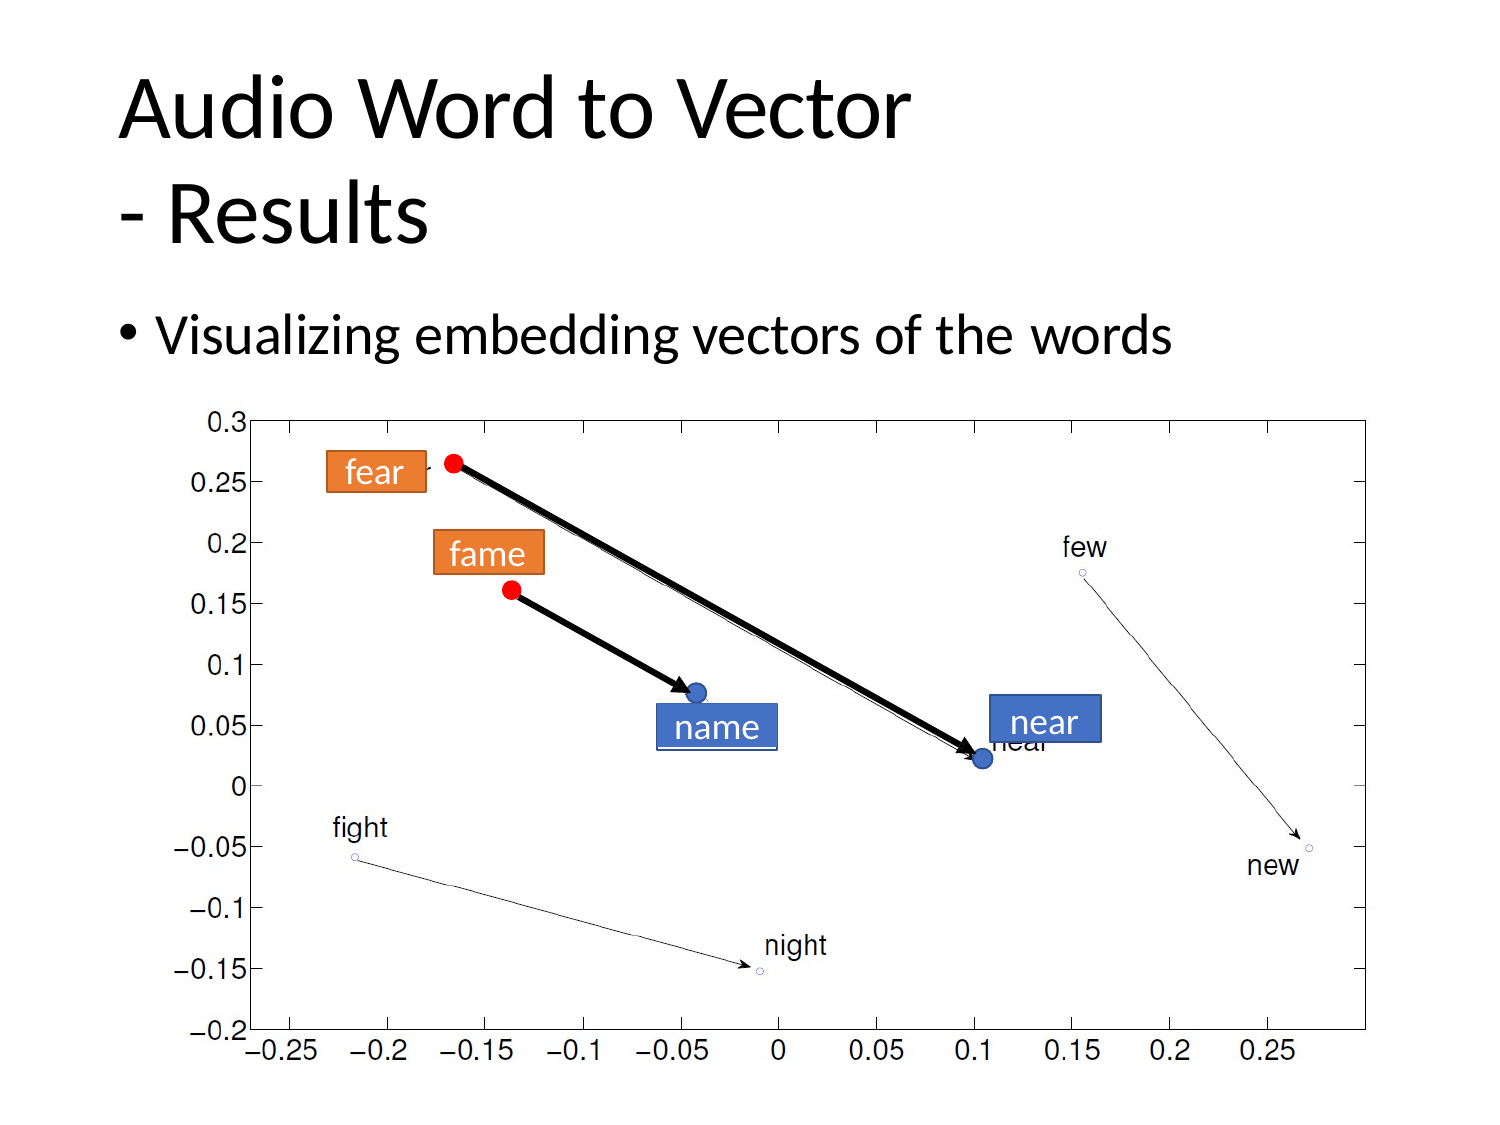

# Audio Word to Vector
- Results
Visualizing embedding vectors of the words

fear

fame

near

name